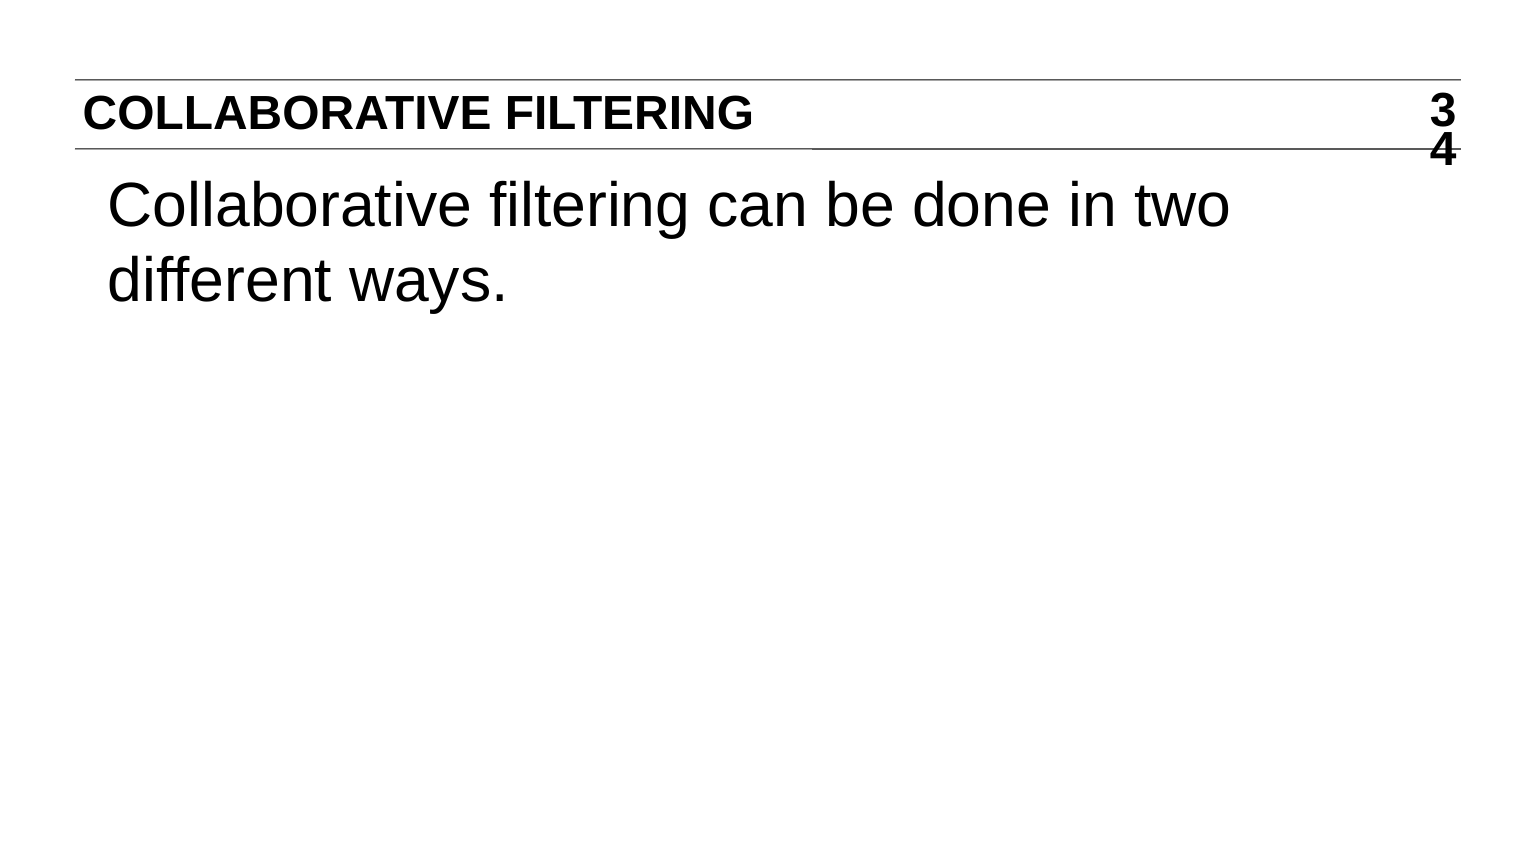

Collaborative filtering
34
Collaborative filtering can be done in two different ways.